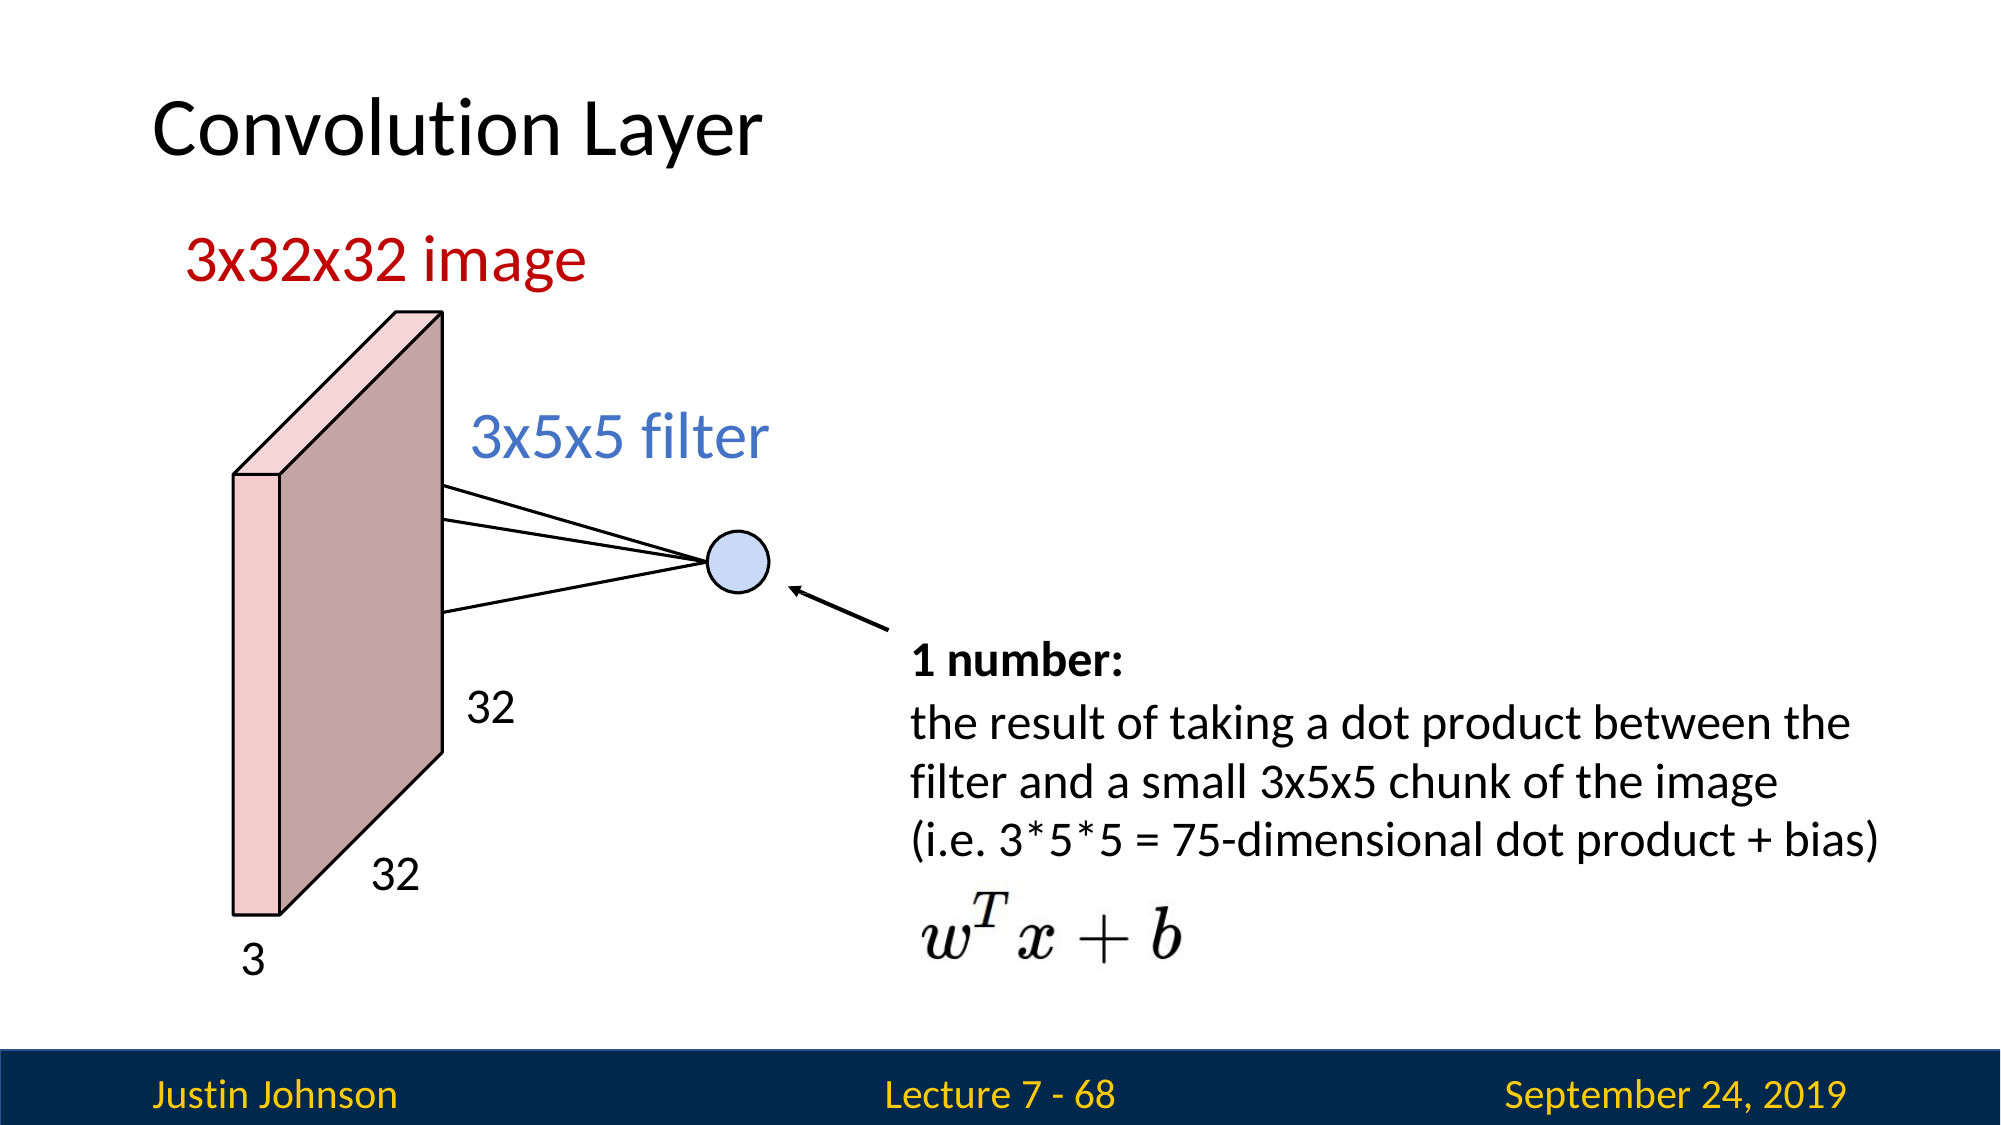

# Convolution Layer
3x32x32 image

3x5x5 filter

1 number:
the result of taking a dot product between the filter and a small 3x5x5 chunk of the image
(i.e. 3*5*5 = 75-dimensional dot product + bias)
32
32

3
Justin Johnson
September 24, 2019
Lecture 7 - 68